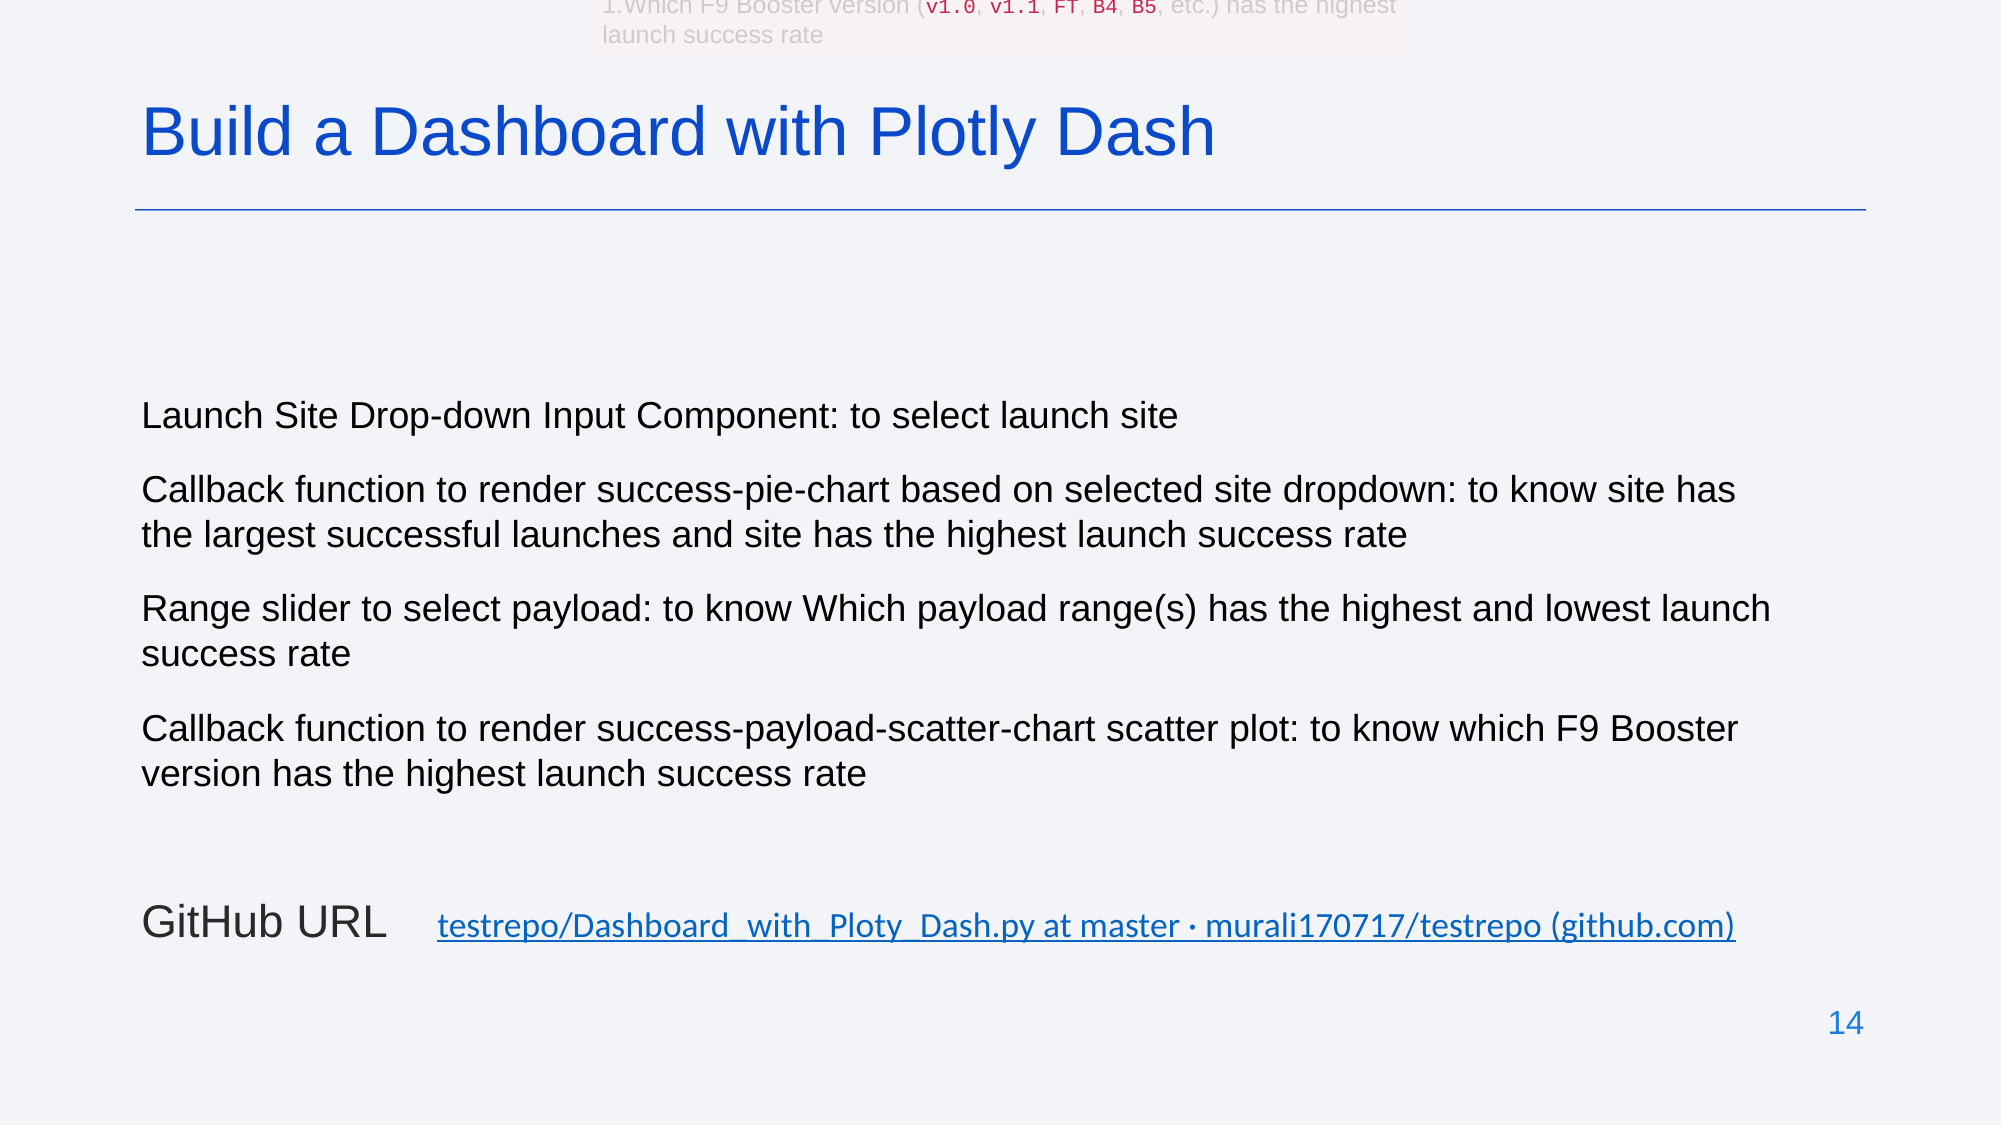

Which F9 Booster version (v1.0, v1.1, FT, B4, B5, etc.) has the highest
launch success rate
Build a Dashboard with Plotly Dash

Launch Site Drop-down Input Component: to select launch site
Callback function to render success-pie-chart based on selected site dropdown: to know site has the largest successful launches and site has the highest launch success rate
Range slider to select payload: to know Which payload range(s) has the highest and lowest launch success rate
Callback function to render success-payload-scatter-chart scatter plot: to know which F9 Booster version has the highest launch success rate

GitHub URL    testrepo/Dashboard_with_Ploty_Dash.py at master · murali170717/testrepo (github.com)
14